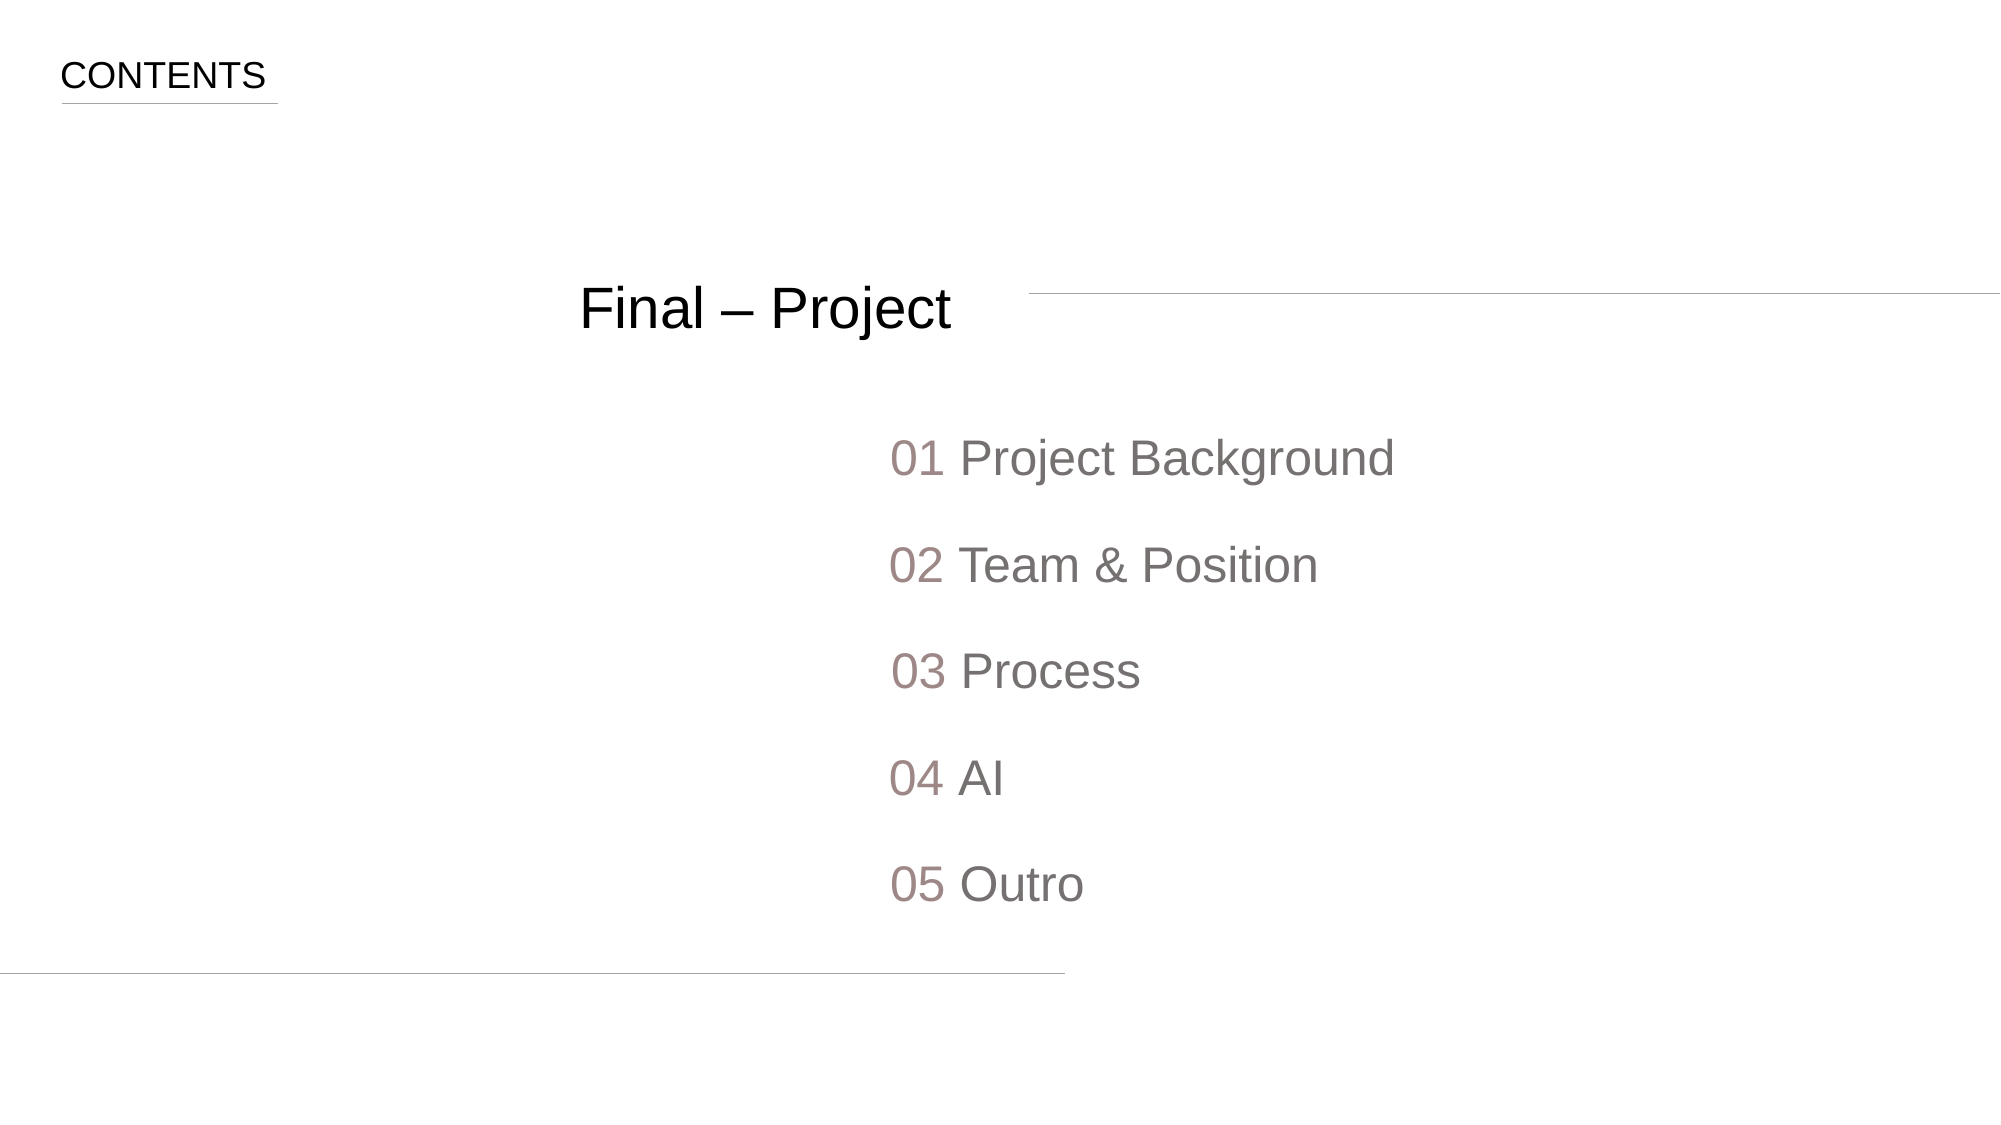

CONTENTS
Final – Project
01 Project Background
02 Team & Position
03 Process
04 AI
05 Outro